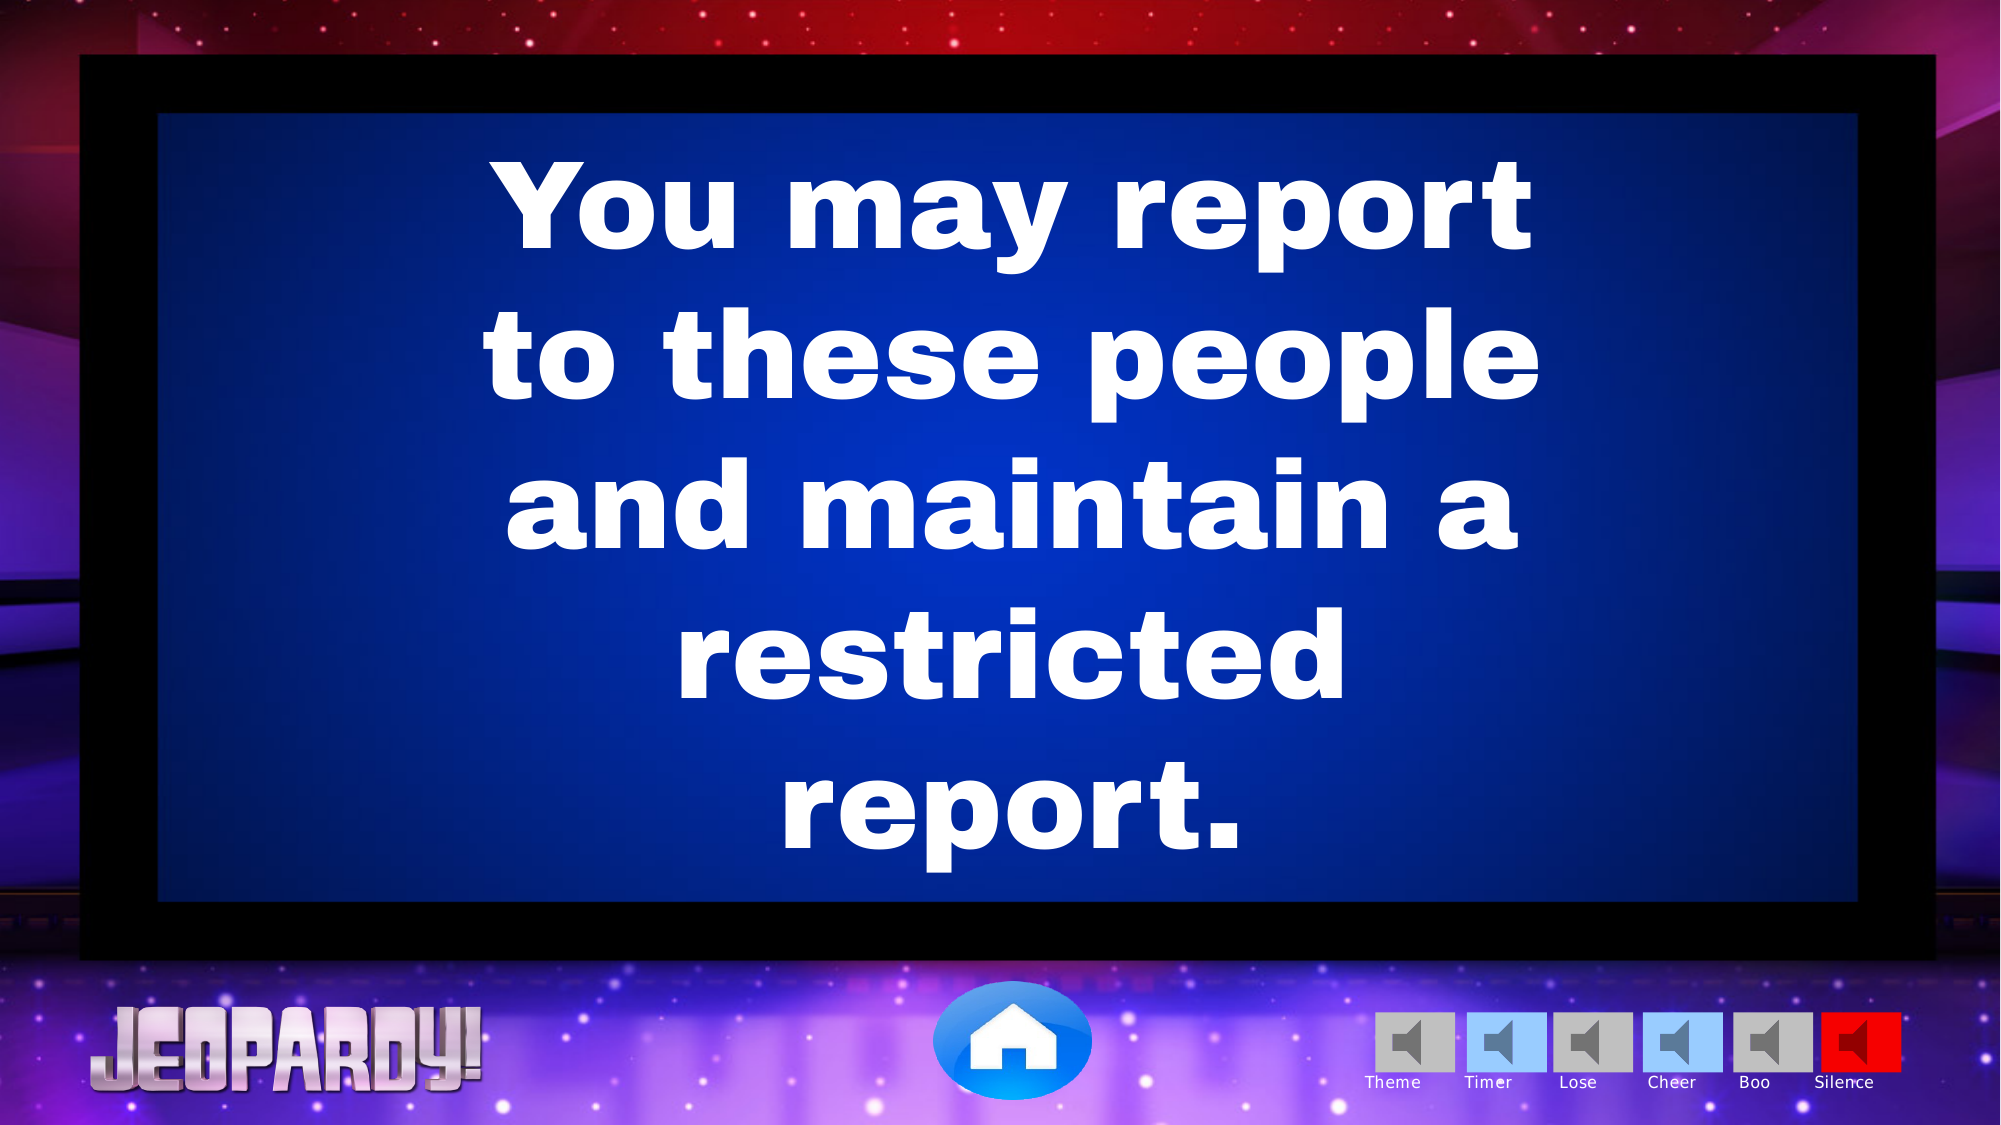

You may report to these people and maintain a restricted report.